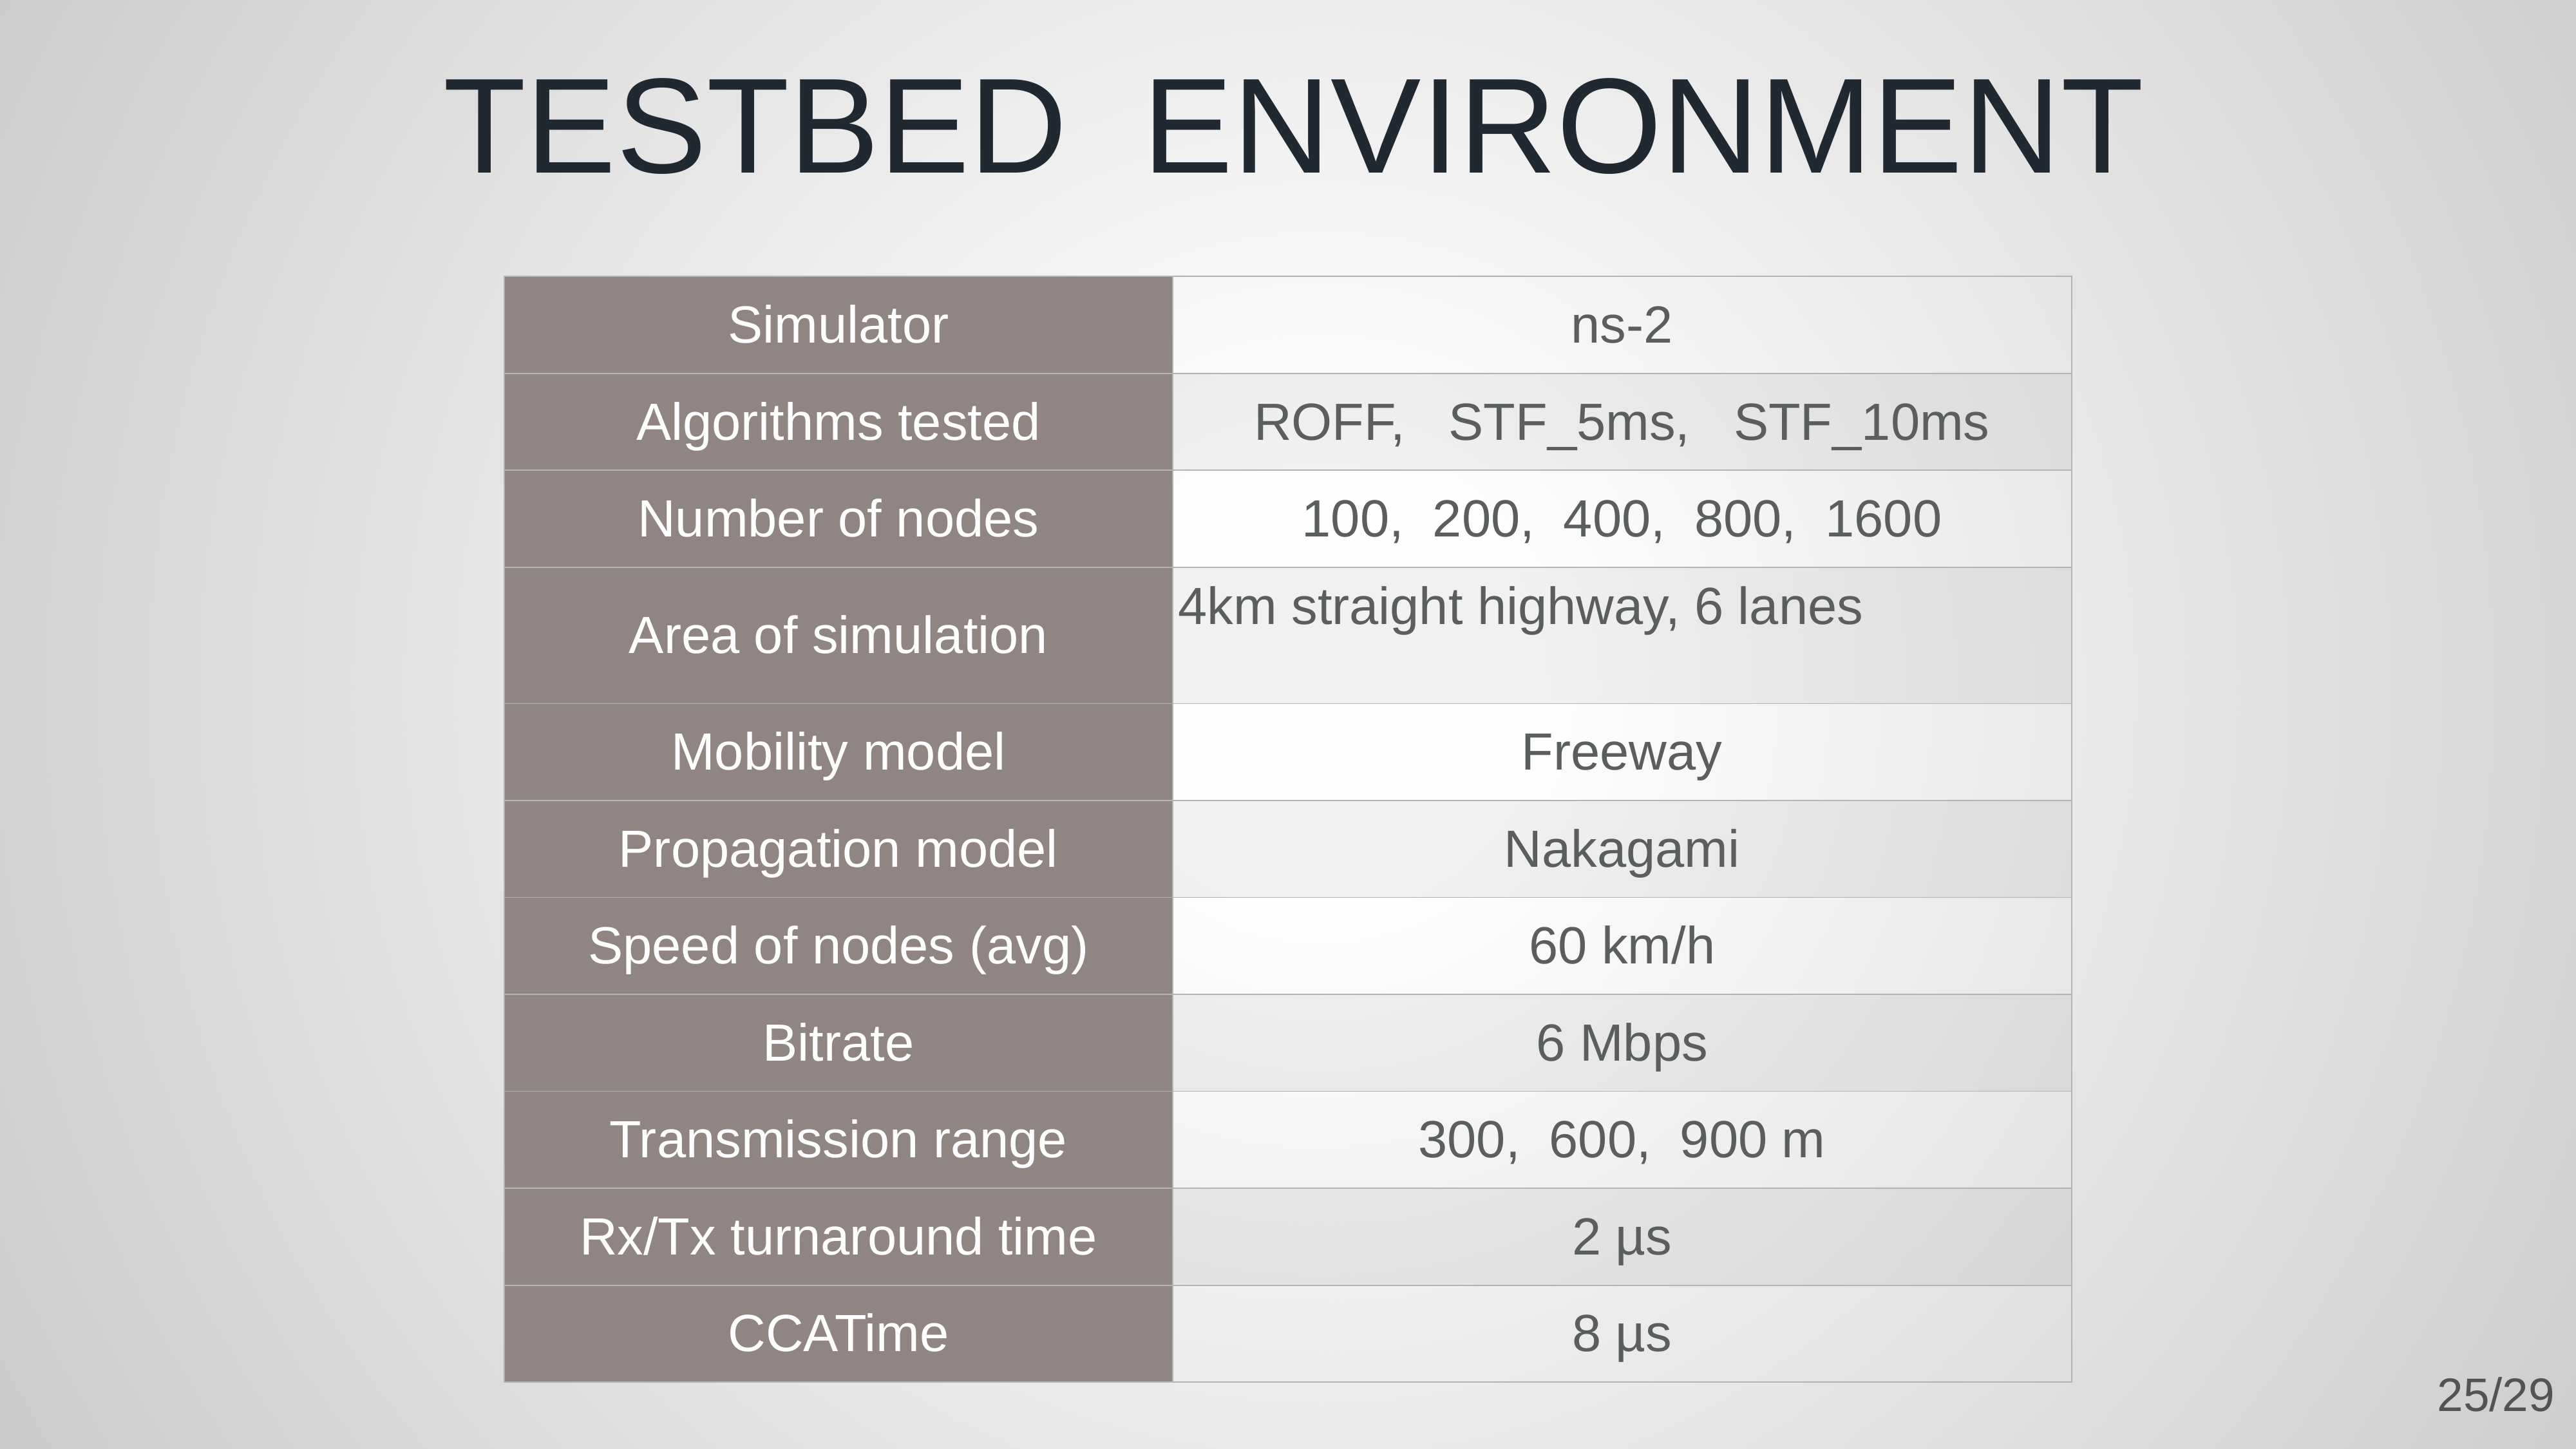

# Testbed  environment
| Simulator | ns-2 |
| --- | --- |
| Algorithms tested | ROFF, STF\_5ms, STF\_10ms |
| Number of nodes | 100, 200, 400, 800, 1600 |
| Area of simulation | 4km straight highway, 6 lanes |
| Mobility model | Freeway |
| Propagation model | Nakagami |
| Speed of nodes (avg) | 60 km/h |
| Bitrate | 6 Mbps |
| Transmission range | 300, 600, 900 m |
| Rx/Tx turnaround time | 2 µs |
| CCATime | 8 µs |

25/29